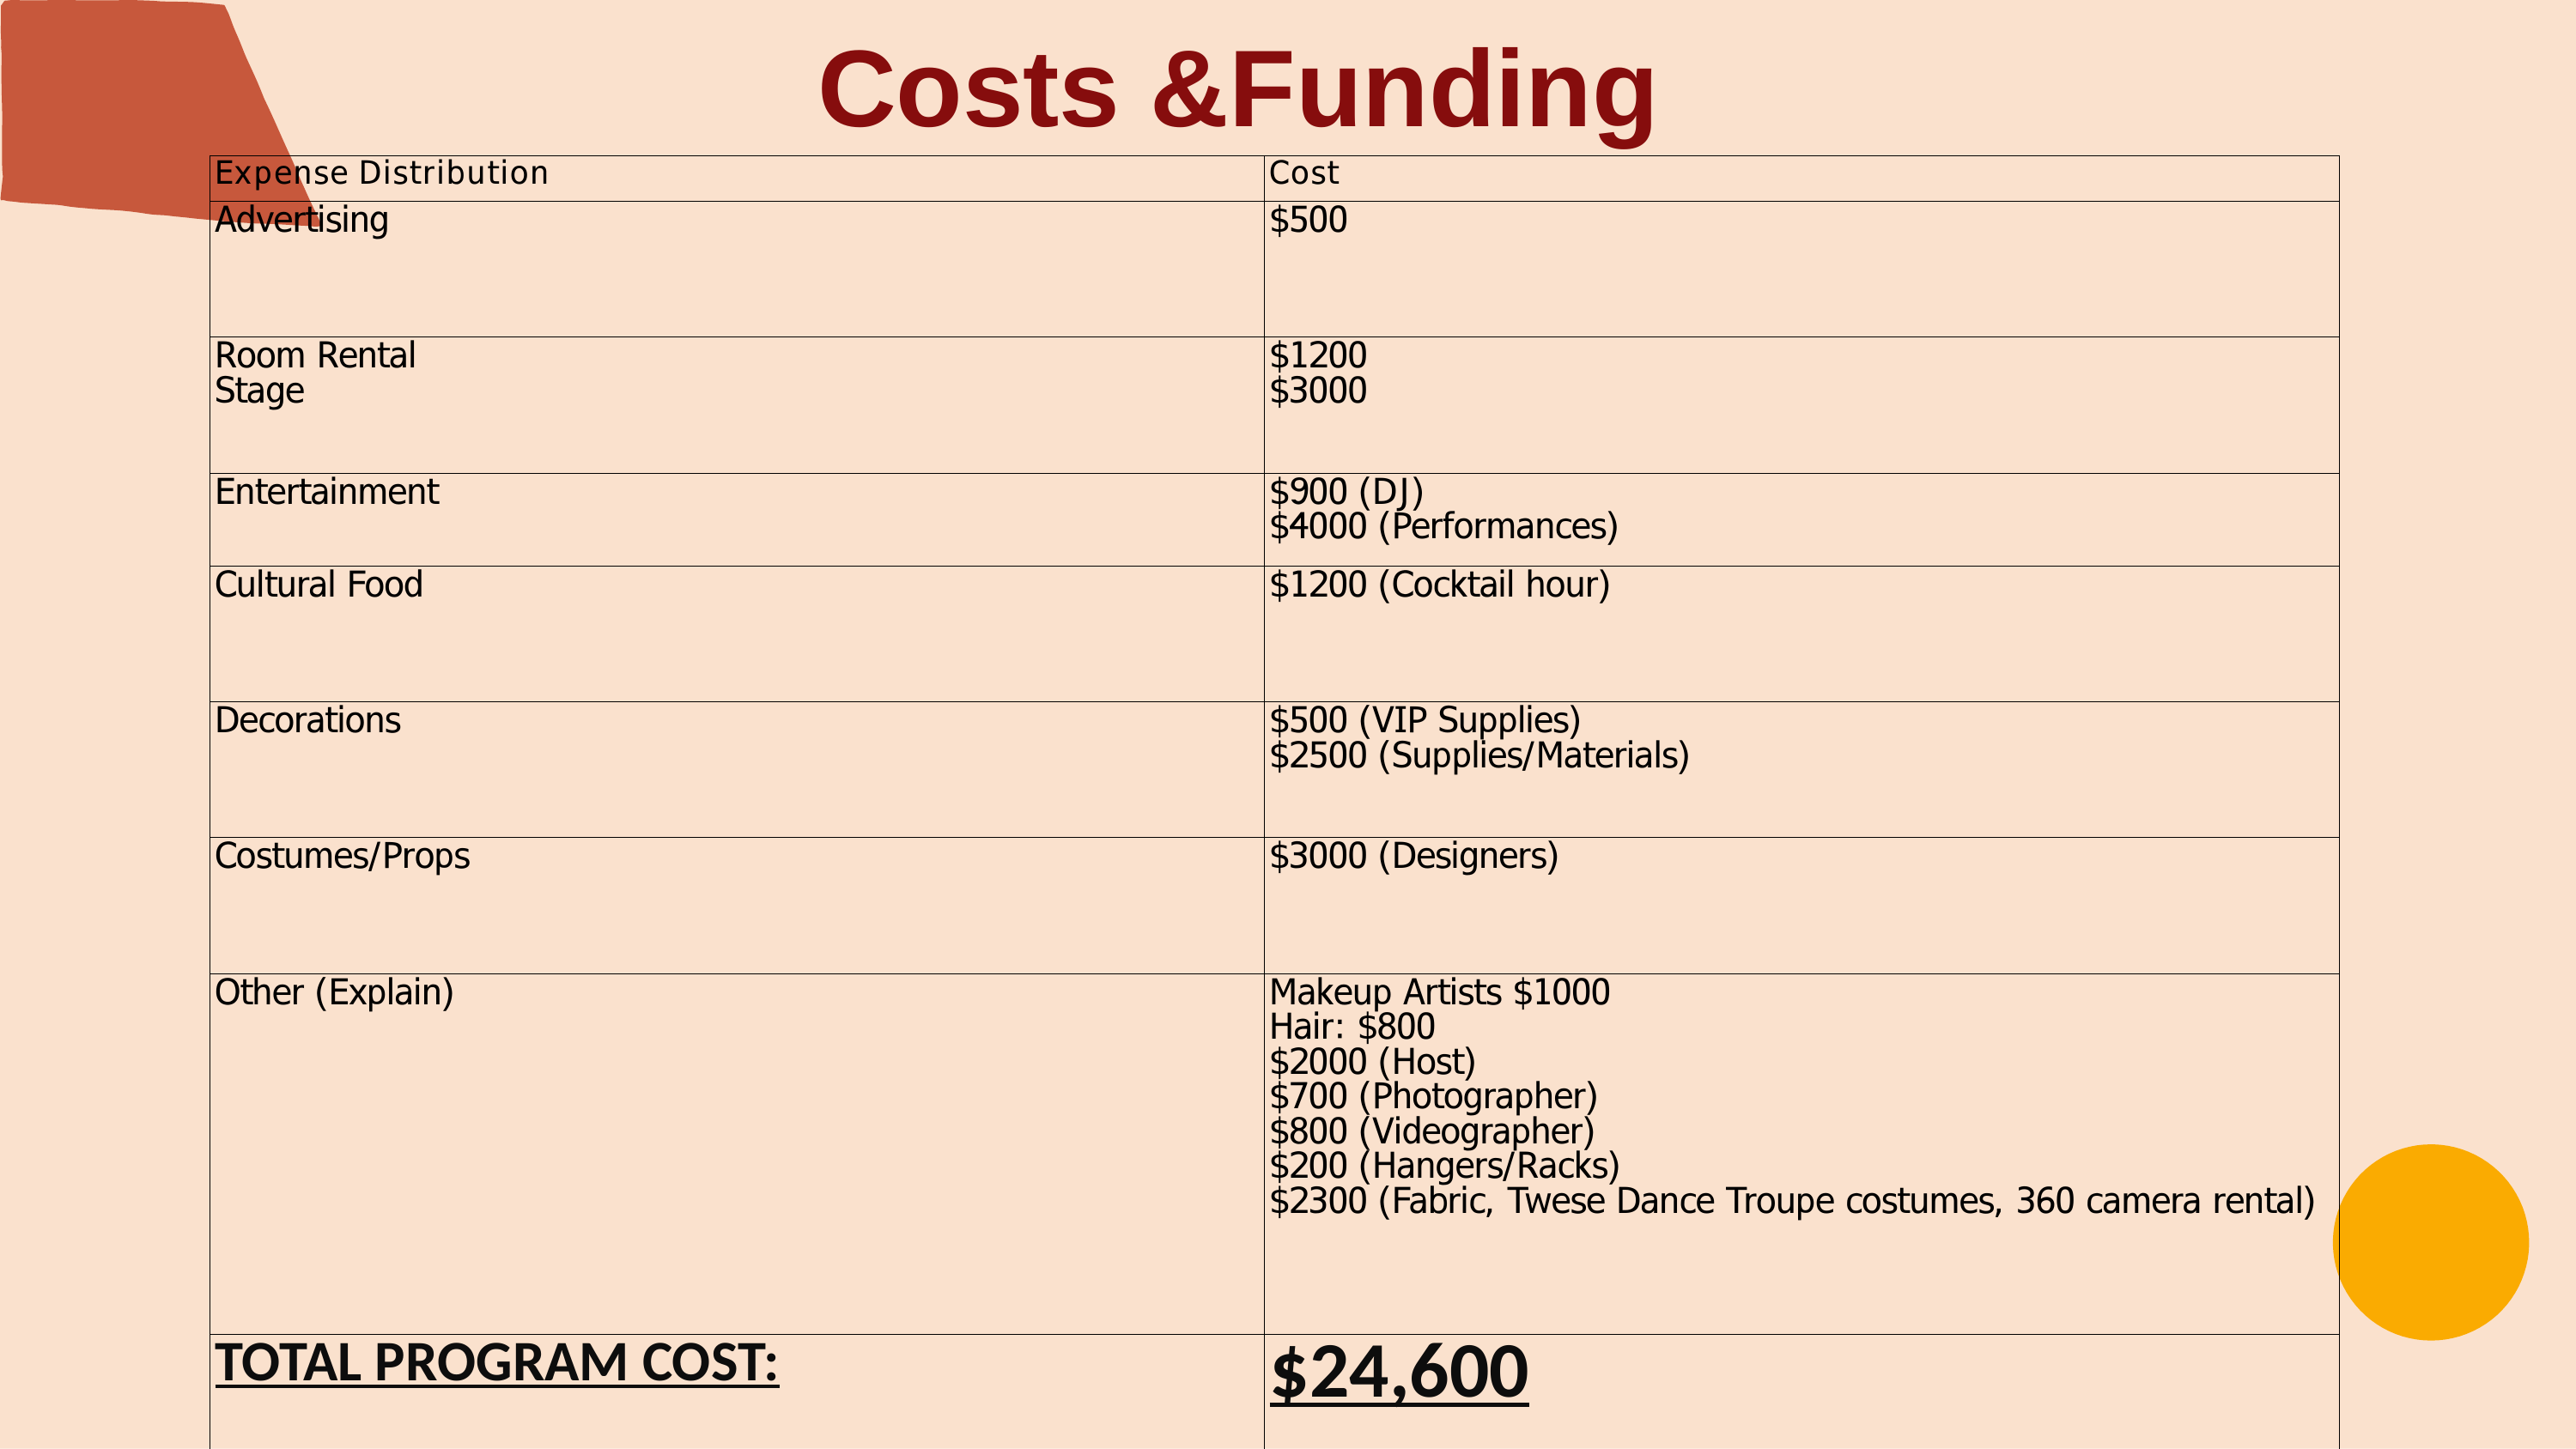

# Costs &Funding
| Expense Distribution | Cost |
| --- | --- |
| Advertising | $500 |
| Room Rental Stage | $1200 $3000 |
| Entertainment | $900 (DJ) $4000 (Performances) |
| Cultural Food | $1200 (Cocktail hour) |
| Decorations | $500 (VIP Supplies) $2500 (Supplies/Materials) |
| Costumes/Props | $3000 (Designers) |
| Other (Explain) | Makeup Artists $1000 Hair: $800 $2000 (Host) $700 (Photographer)  $800 (Videographer) $200 (Hangers/Racks) $2300 (Fabric, Twese Dance Troupe costumes, 360 camera rental) |
| TOTAL PROGRAM COST: | $24,600 |